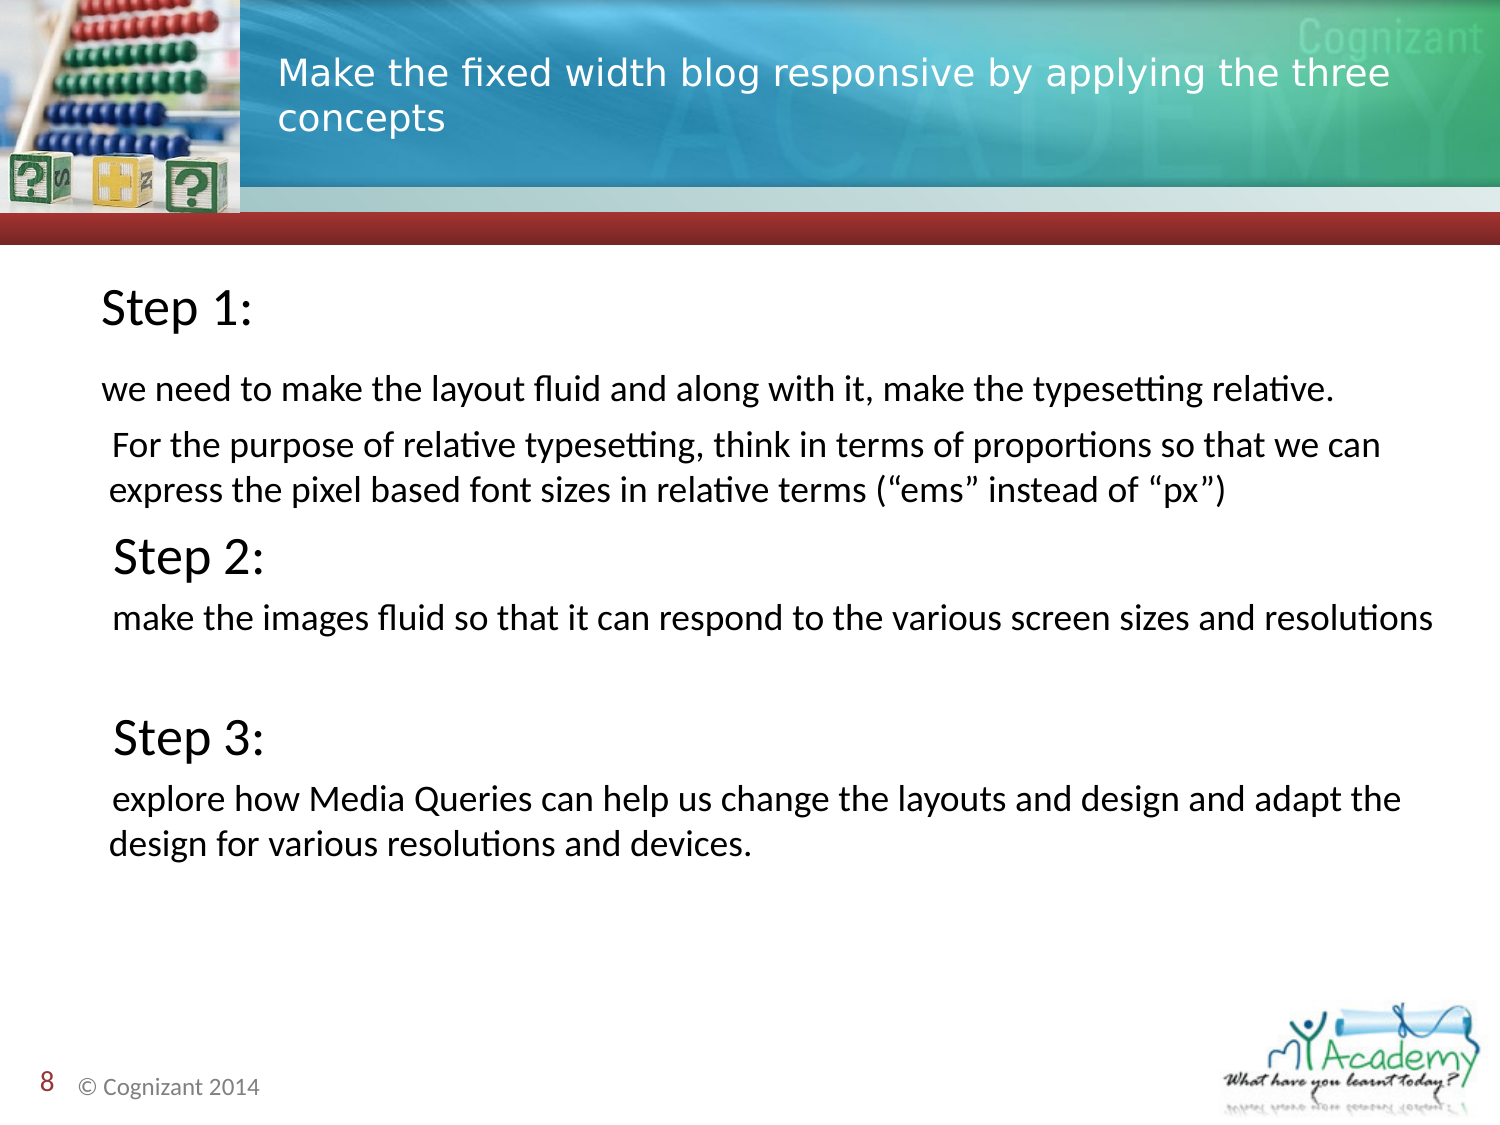

# Make the fixed width blog responsive by applying the three concepts
    Step 1:
    we need to make the layout fluid and along with it, make the typesetting relative.
       For the purpose of relative typesetting, think in terms of proportions so that we can express the pixel based font sizes in relative terms (“ems” instead of “px”)
     Step 2:
       make the images fluid so that it can respond to the various screen sizes and resolutions

     Step 3:
       explore how Media Queries can help us change the layouts and design and adapt the design for various resolutions and devices.

8